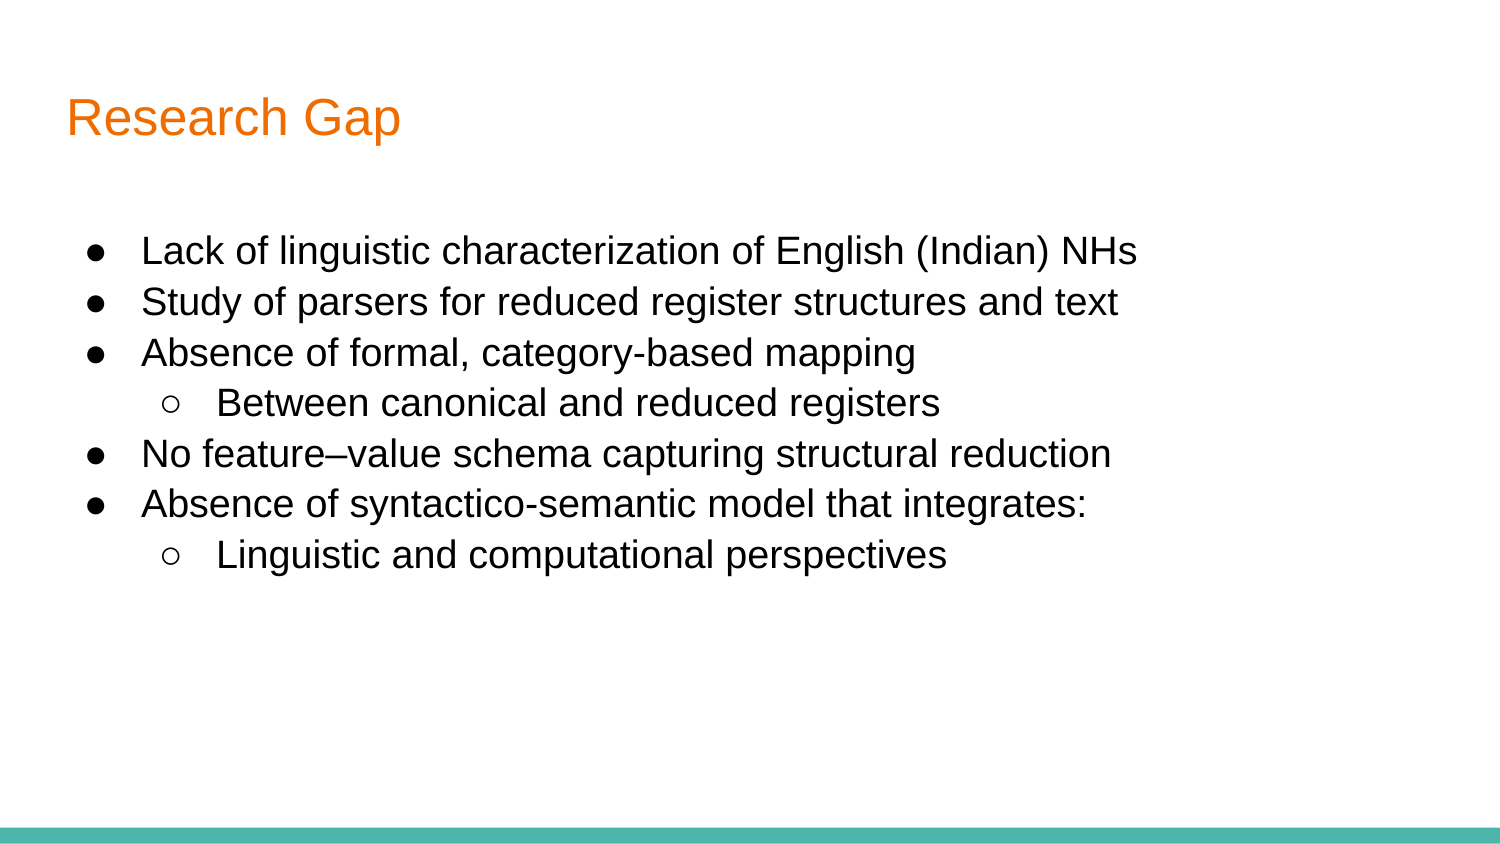

# Research Gap
Lack of linguistic characterization of English (Indian) NHs
Study of parsers for reduced register structures and text
Absence of formal, category-based mapping
Between canonical and reduced registers
No feature–value schema capturing structural reduction
Absence of syntactico-semantic model that integrates:
Linguistic and computational perspectives